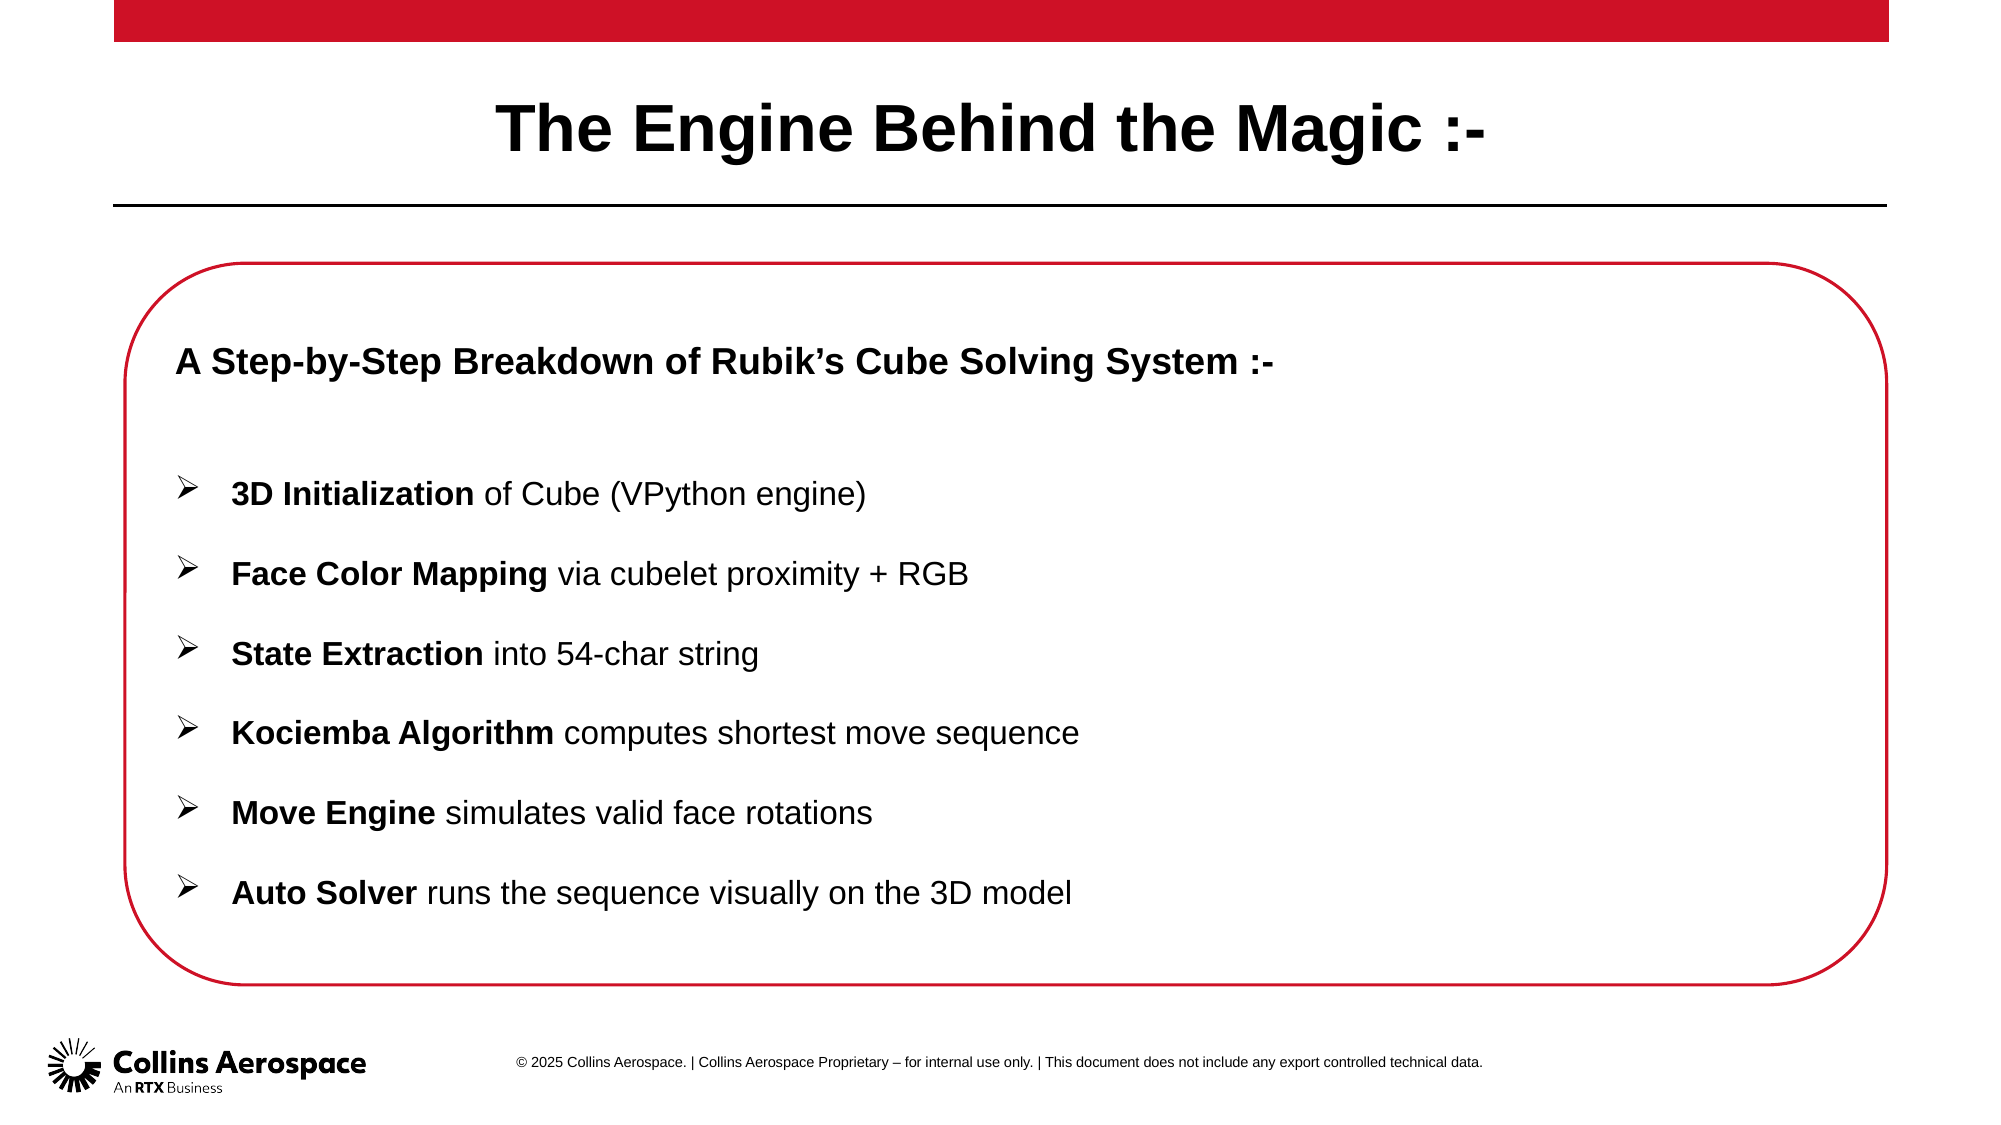

# The Engine Behind the Magic :-
A Step-by-Step Breakdown of Rubik’s Cube Solving System :-

3D Initialization of Cube (VPython engine)

Face Color Mapping via cubelet proximity + RGB

State Extraction into 54-char string

Kociemba Algorithm computes shortest move sequence

Move Engine simulates valid face rotations

Auto Solver runs the sequence visually on the 3D model
© 2025 Collins Aerospace. | Collins Aerospace Proprietary – for internal use only. | This document does not include any export controlled technical data.